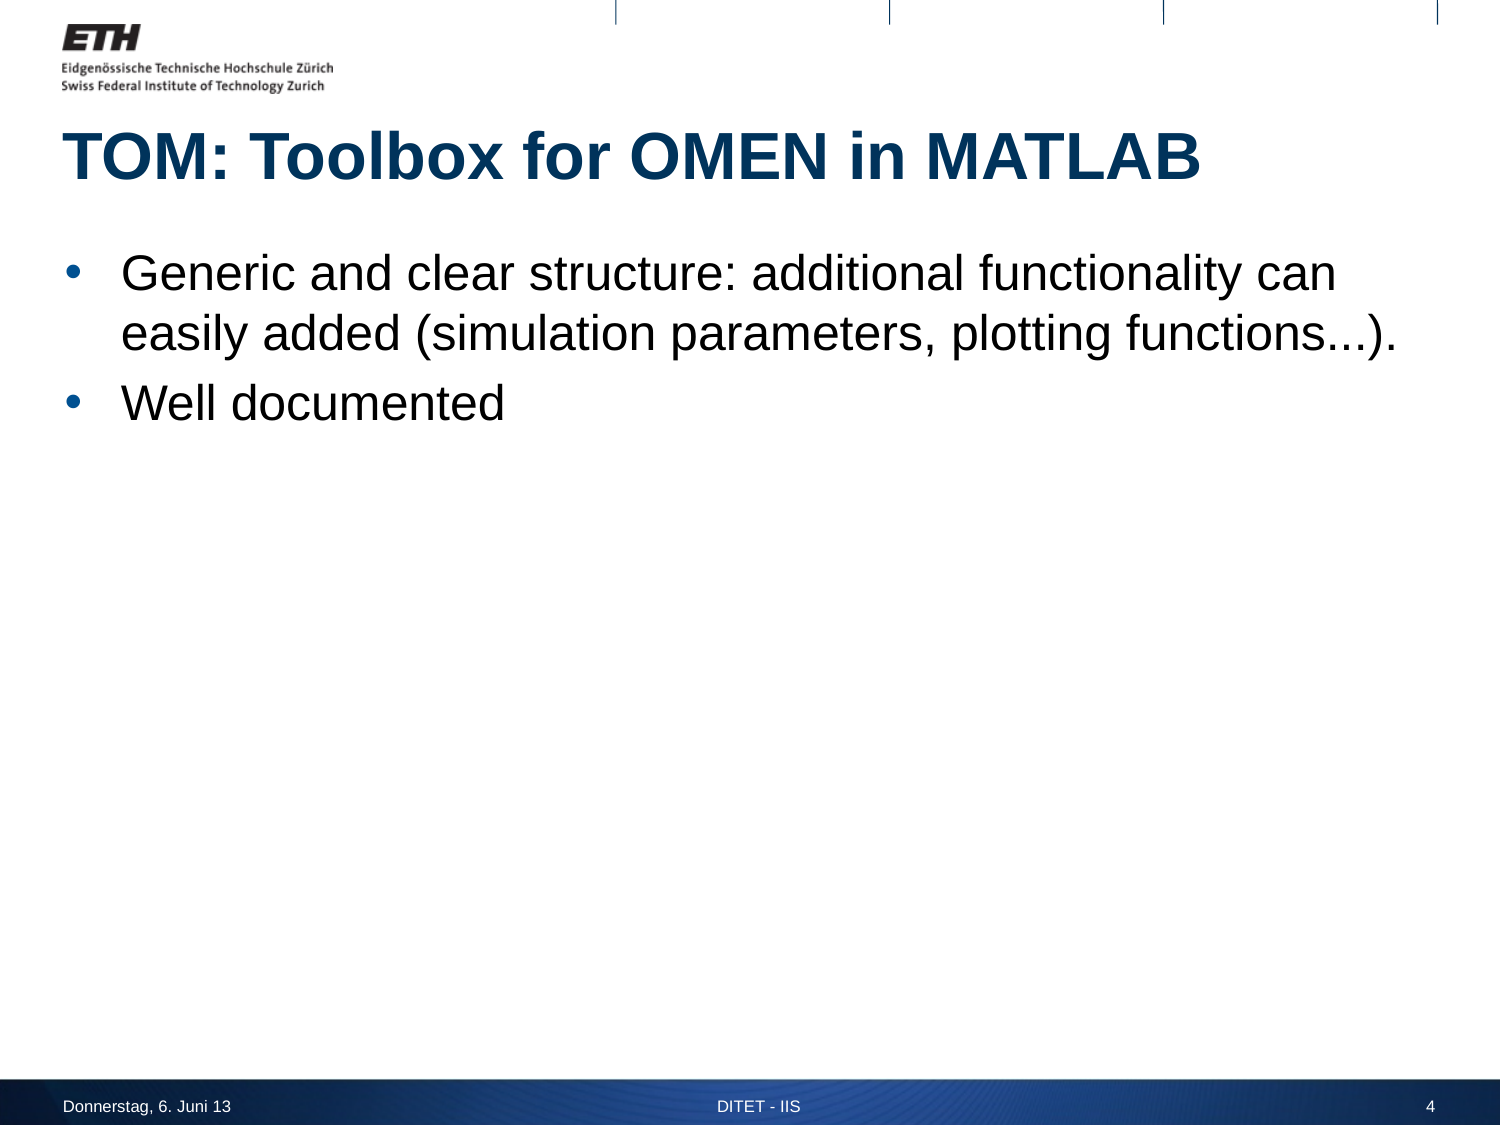

# TOM: Toolbox for OMEN in MATLAB
Generic and clear structure: additional functionality can easily added (simulation parameters, plotting functions...).
Well documented
Donnerstag, 6. Juni 13
DITET - IIS
4